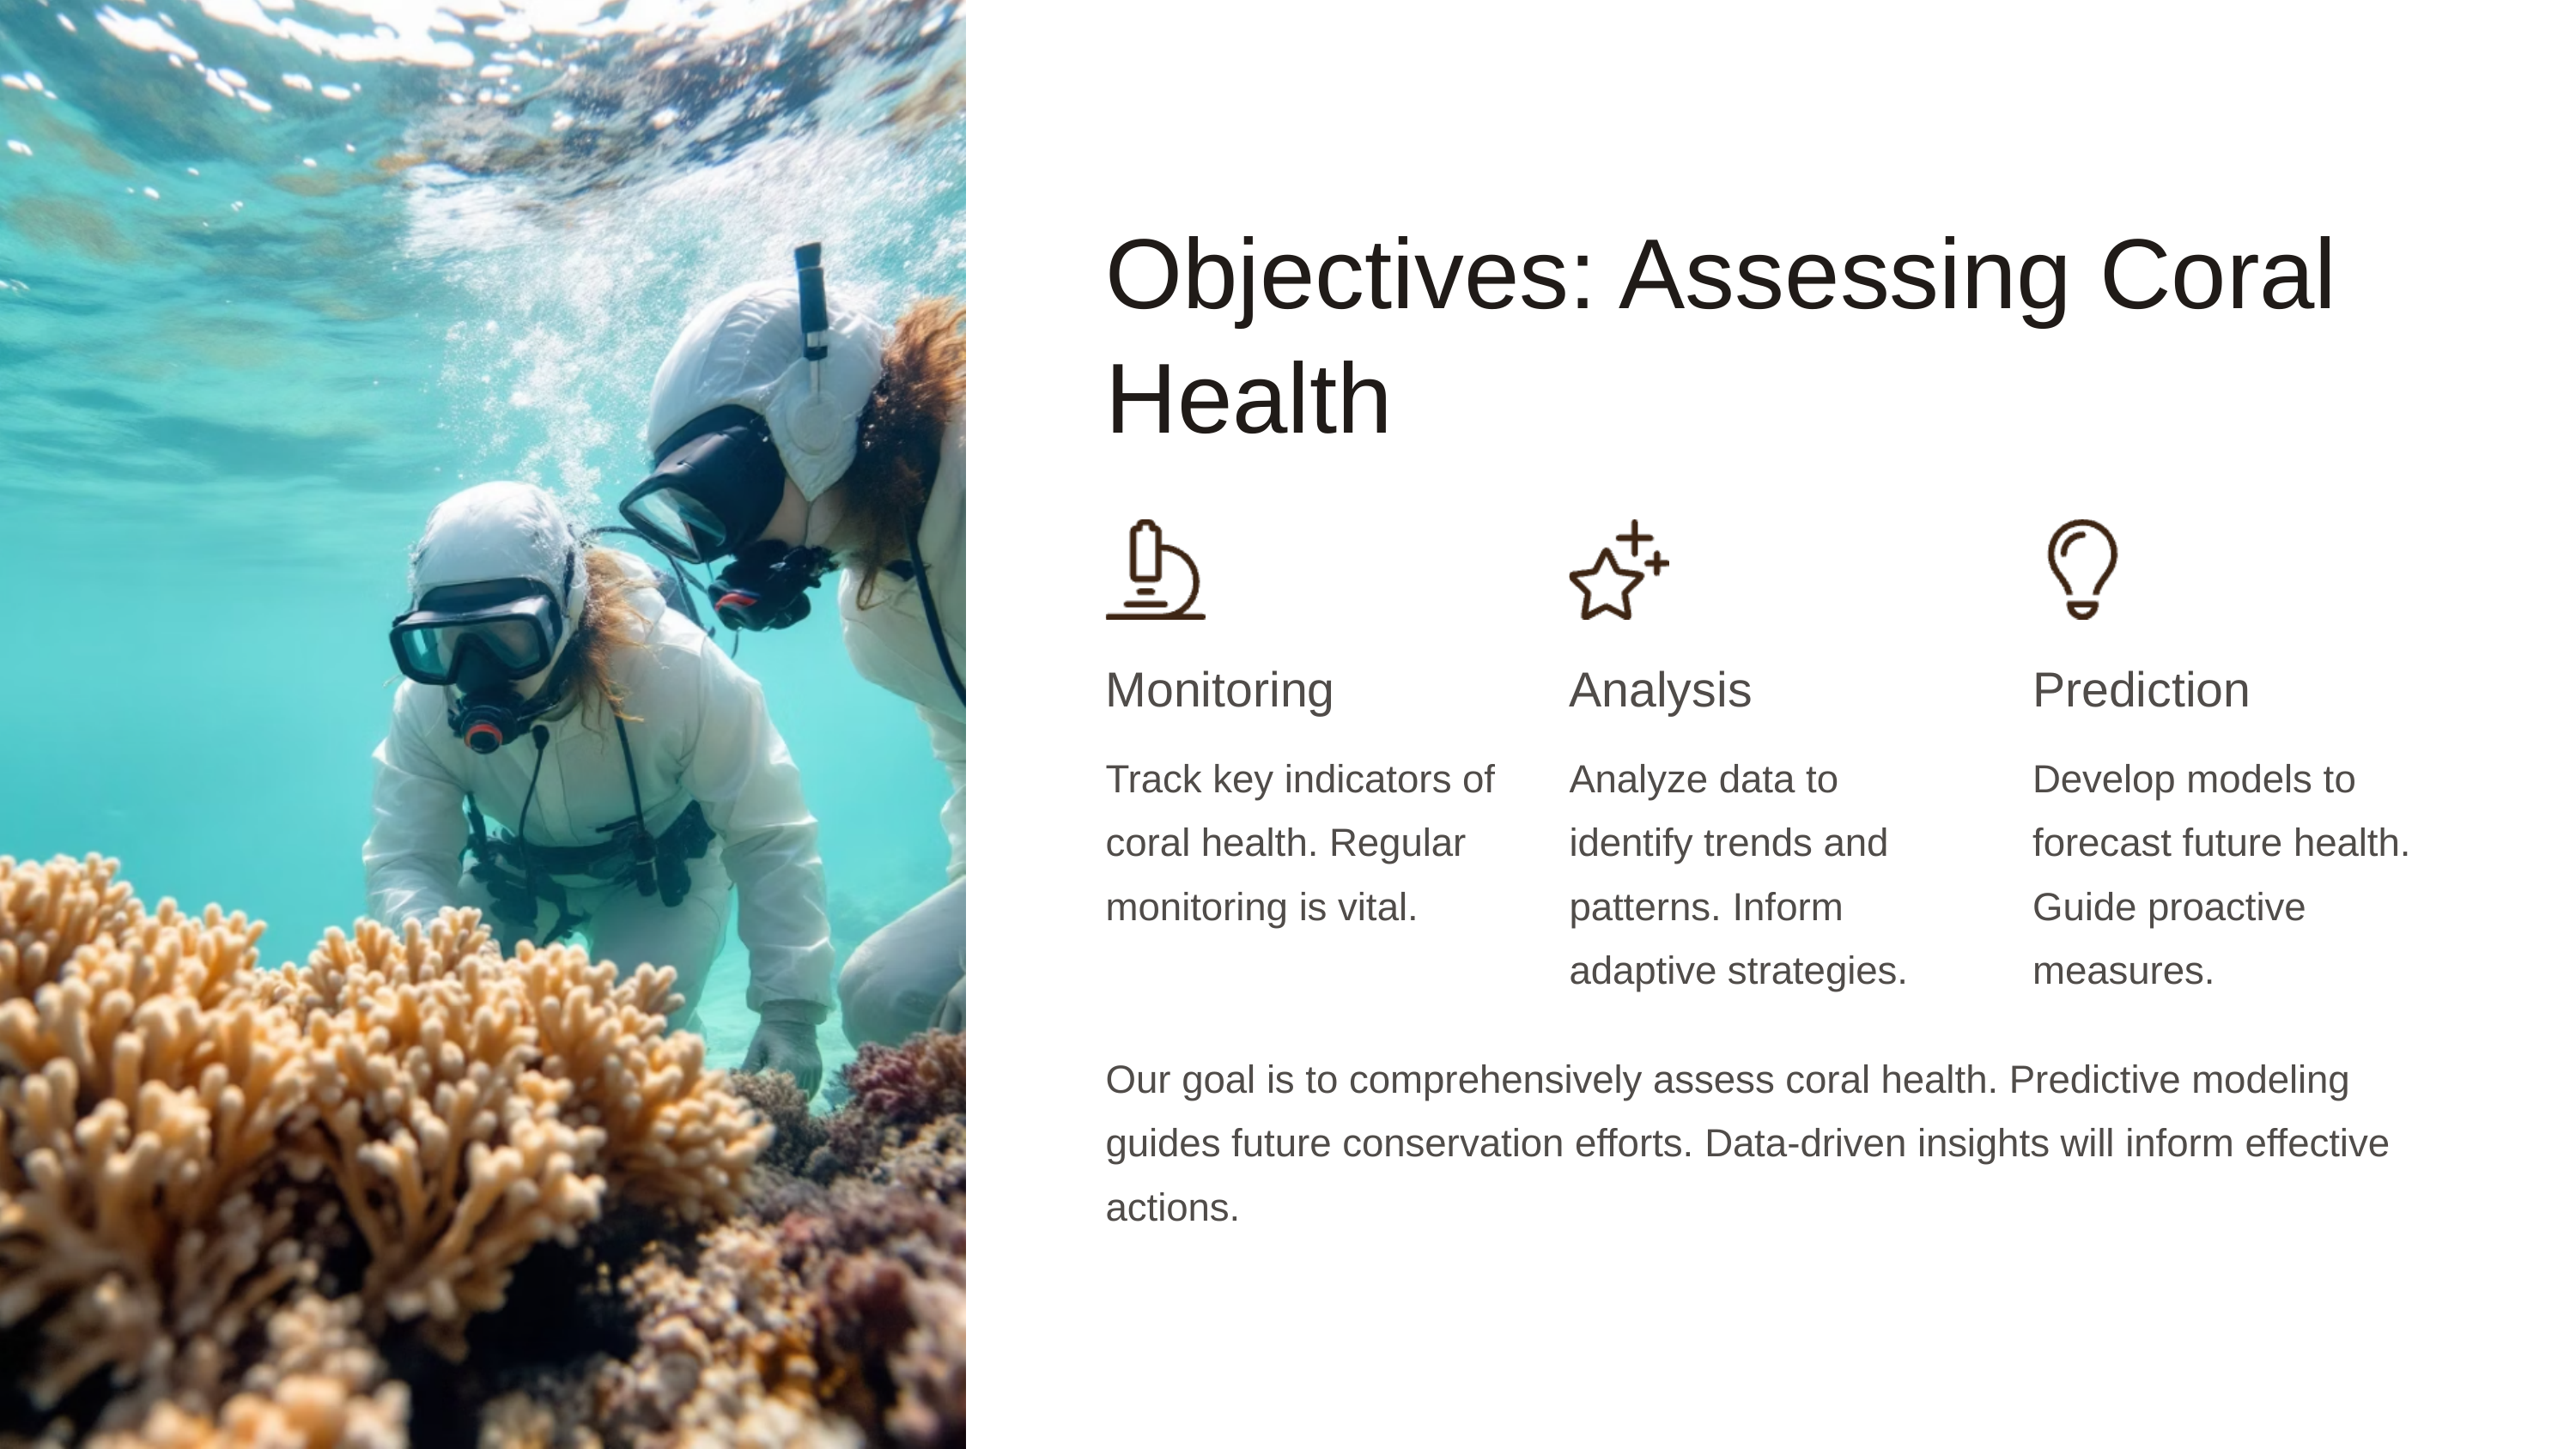

Objectives: Assessing Coral Health

Monitoring

Analysis

Prediction

Track key indicators of coral health. Regular monitoring is vital.

Analyze data to identify trends and patterns. Inform adaptive strategies.

Develop models to forecast future health. Guide proactive measures.

Our goal is to comprehensively assess coral health. Predictive modeling guides future conservation efforts. Data-driven insights will inform effective actions.